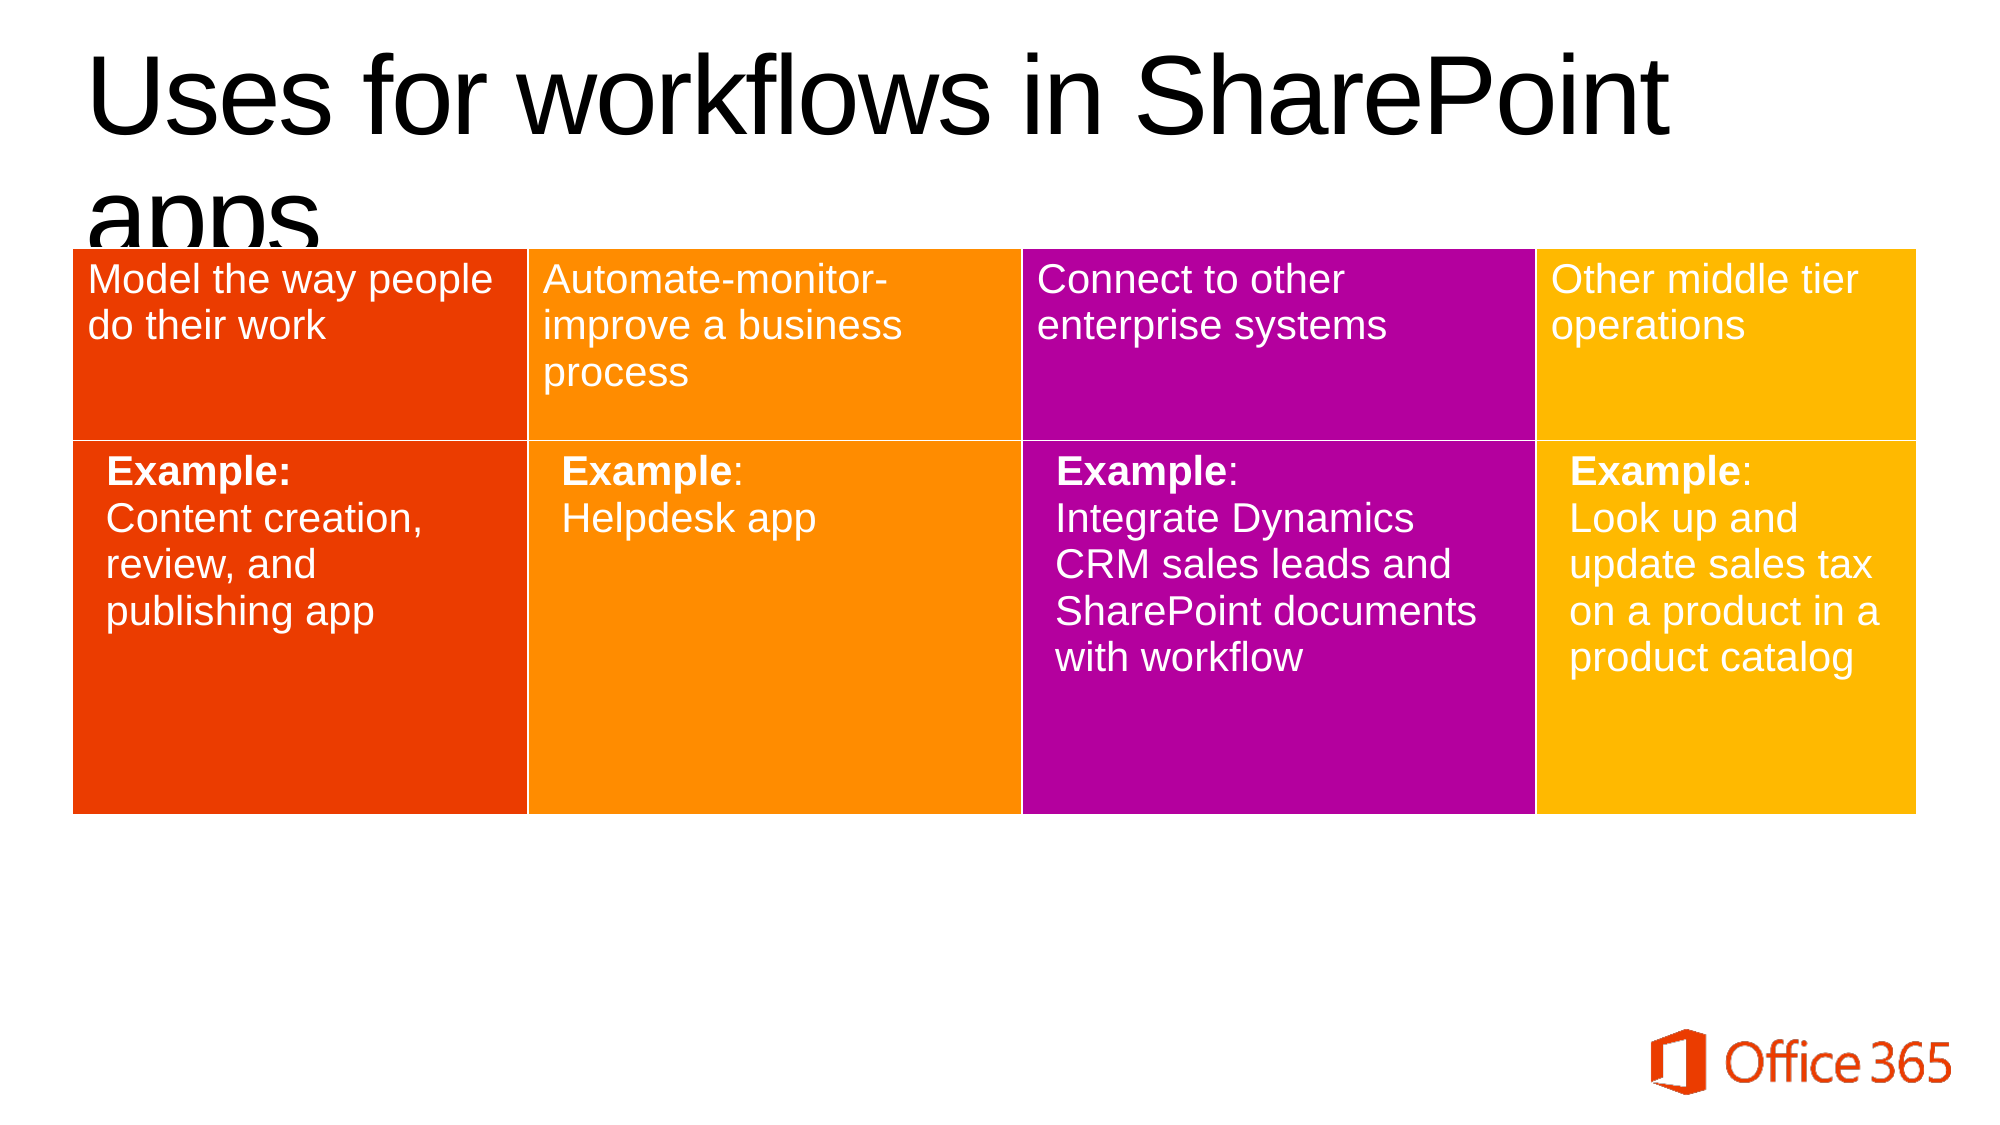

# Uses for workflows in SharePoint apps
| Model the way people do their work | Automate-monitor-improve a business process | Connect to other enterprise systems | Other middle tier operations |
| --- | --- | --- | --- |
| Example: Content creation, review, and publishing app | Example: Helpdesk app | Example: Integrate Dynamics CRM sales leads and SharePoint documents with workflow | Example: Look up and update sales tax on a product in a product catalog |